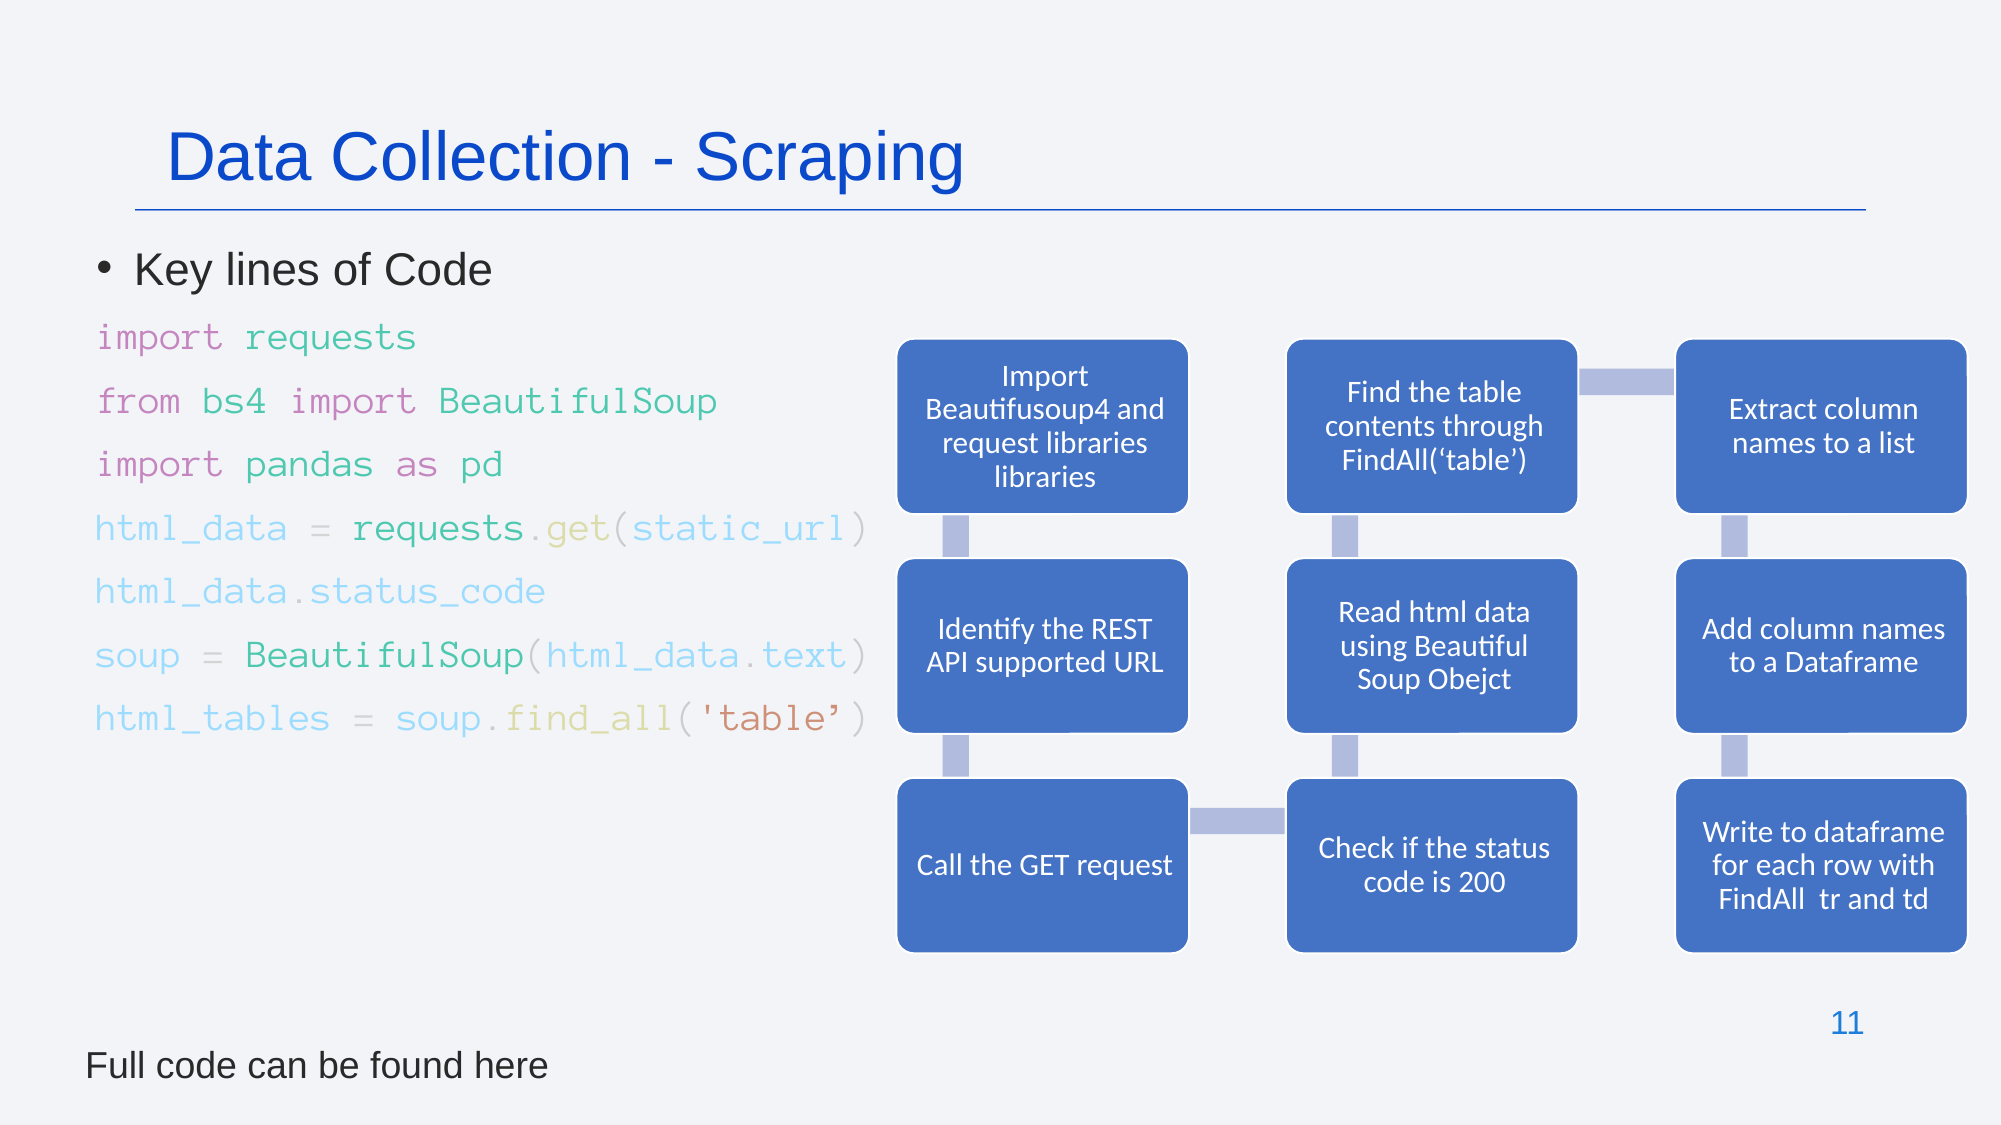

Data Collection - Scraping
Key lines of Code
import requests
from bs4 import BeautifulSoup
import pandas as pd
html_data = requests.get(static_url)
html_data.status_code
soup = BeautifulSoup(html_data.text)
html_tables = soup.find_all('table’)

Import Beautifusoup4 and request libraries libraries
Identify the REST API supported URL
Call the GET request
Check if the status code is 200
Read html data using Beautiful Soup Obejct
Find the table contents through FindAll(‘table’)
Extract column names to a list
Add column names to a Dataframe
Write to dataframe for each row with FindAll  tr and td
11
Full code can be found here